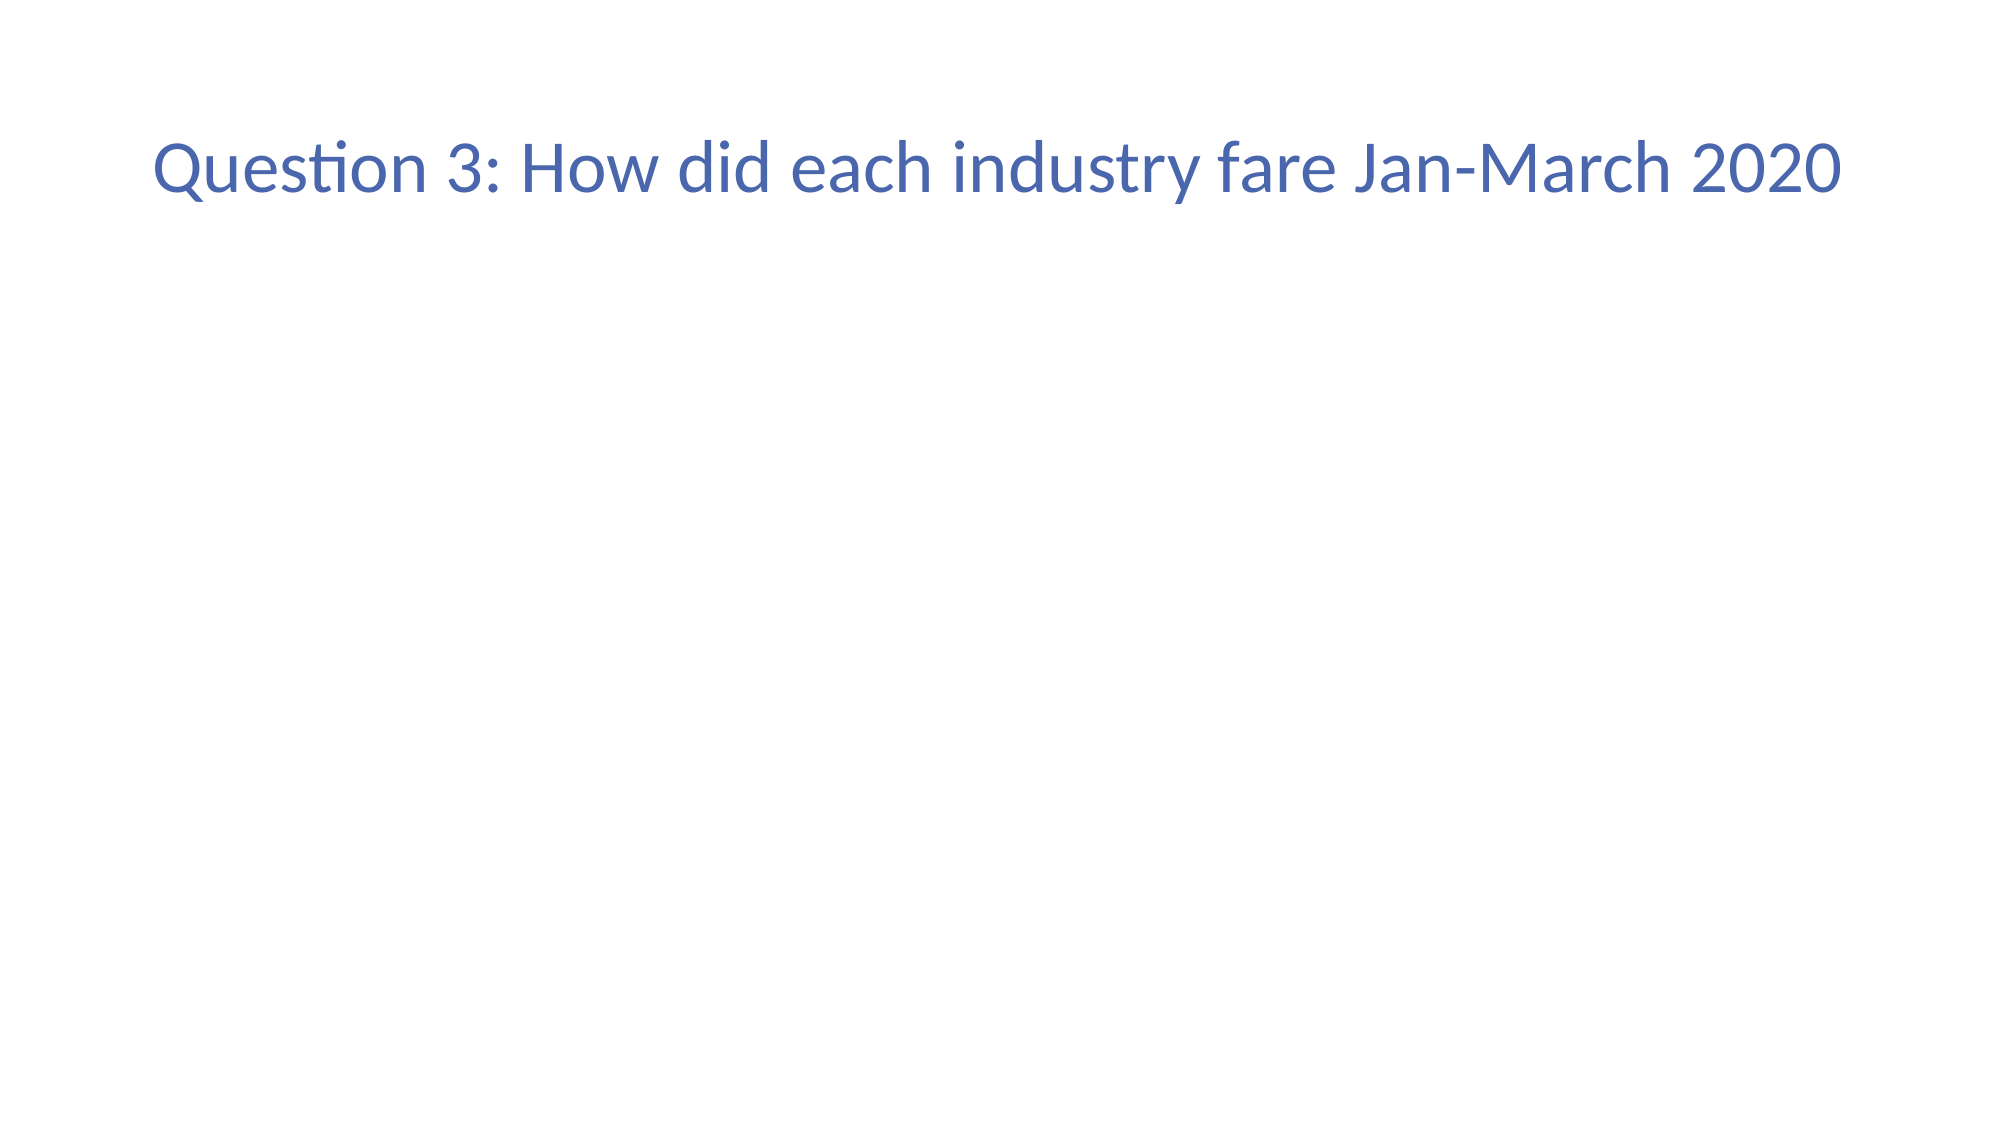

# Question 3: How did each industry fare Jan-March 2020